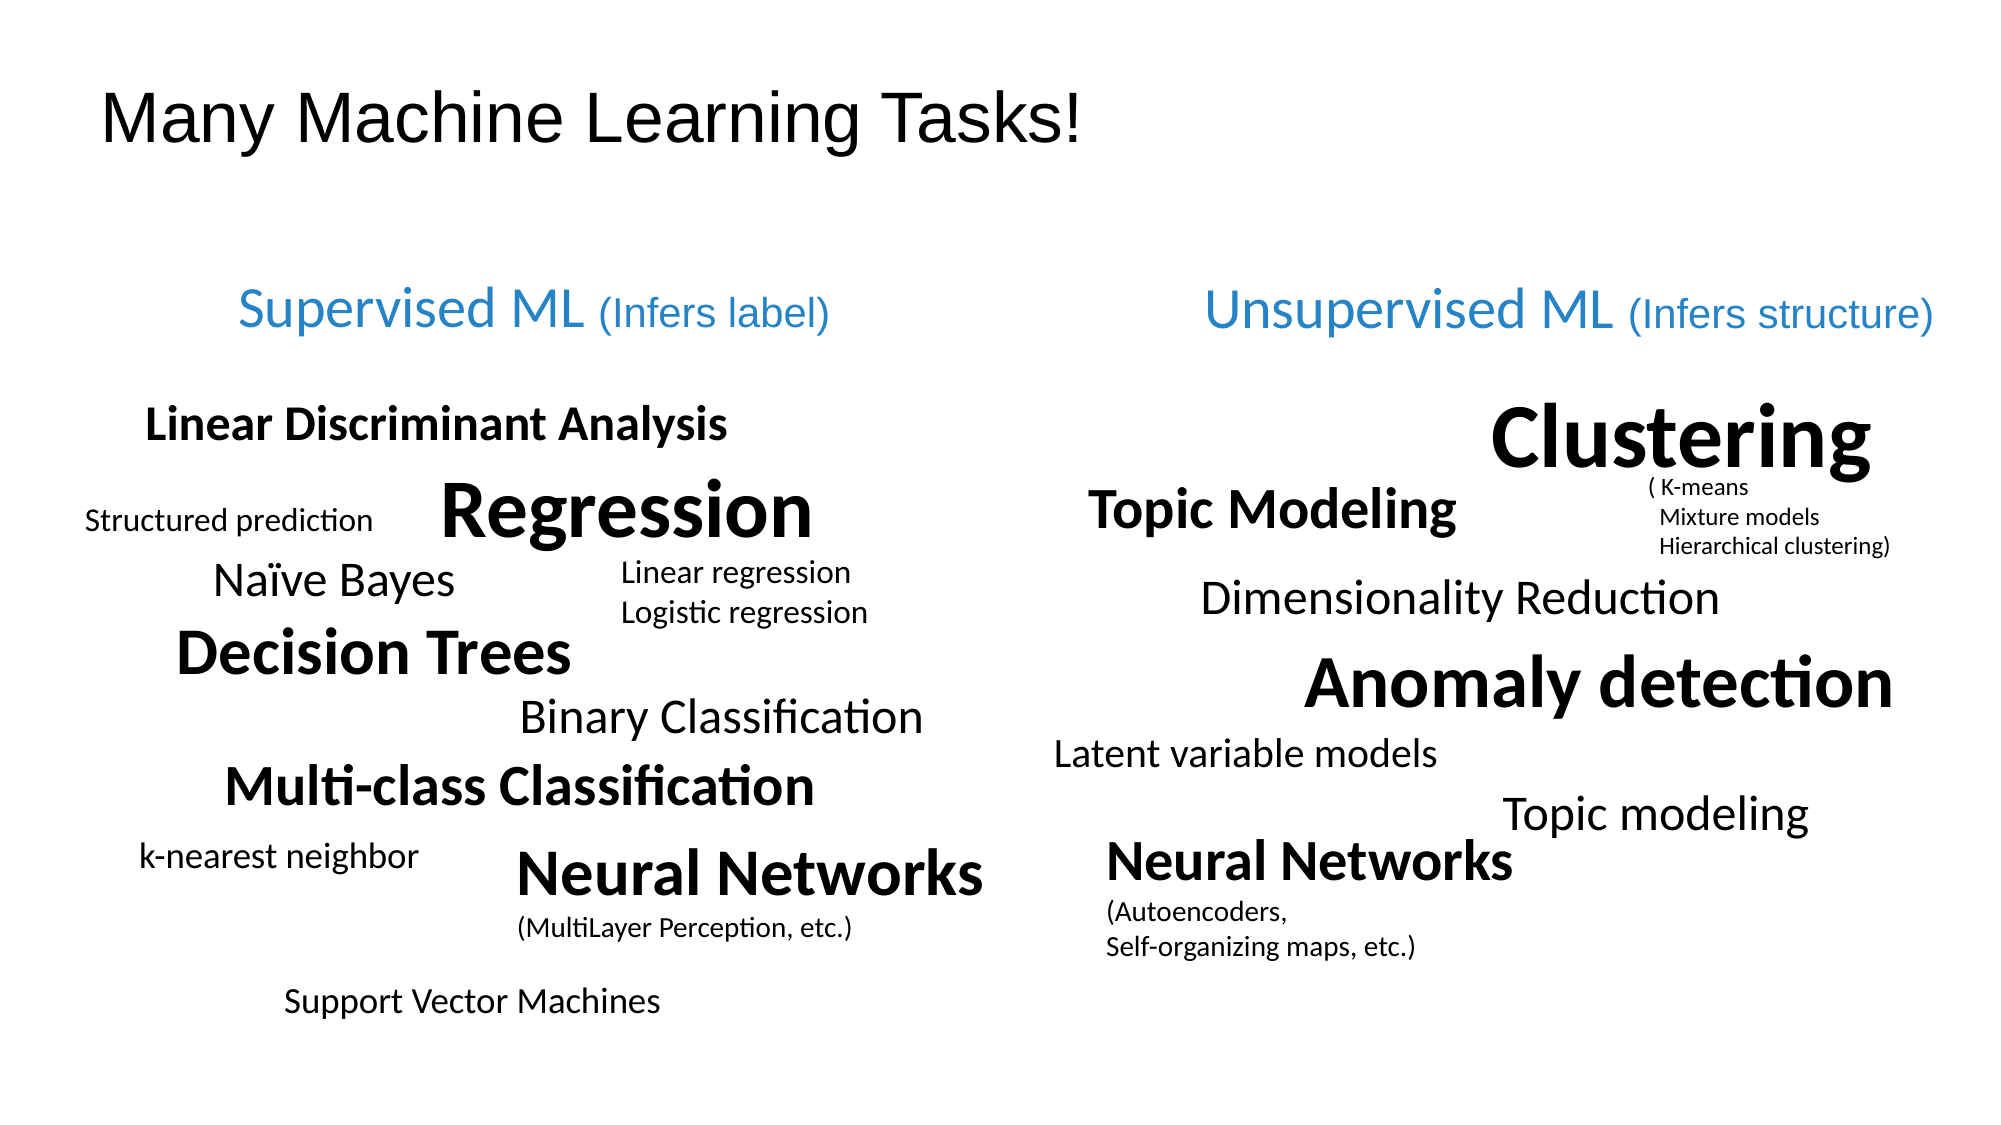

# Many Machine Learning Tasks!
Supervised ML (Infers label)
Unsupervised ML (Infers structure)
Clustering
Linear Discriminant Analysis
Regression
Topic Modeling
( K-means
  Mixture models
  Hierarchical clustering)
Structured prediction
Naïve Bayes
Linear regression
Logistic regression
Dimensionality Reduction
Decision Trees
Anomaly detection
Binary Classification
Latent variable models
Multi-class Classification
Topic modeling
Neural Networks
(Autoencoders,
Self-organizing maps, etc.)
Neural Networks
(MultiLayer Perception, etc.)
k-nearest neighbor
 Support Vector Machines